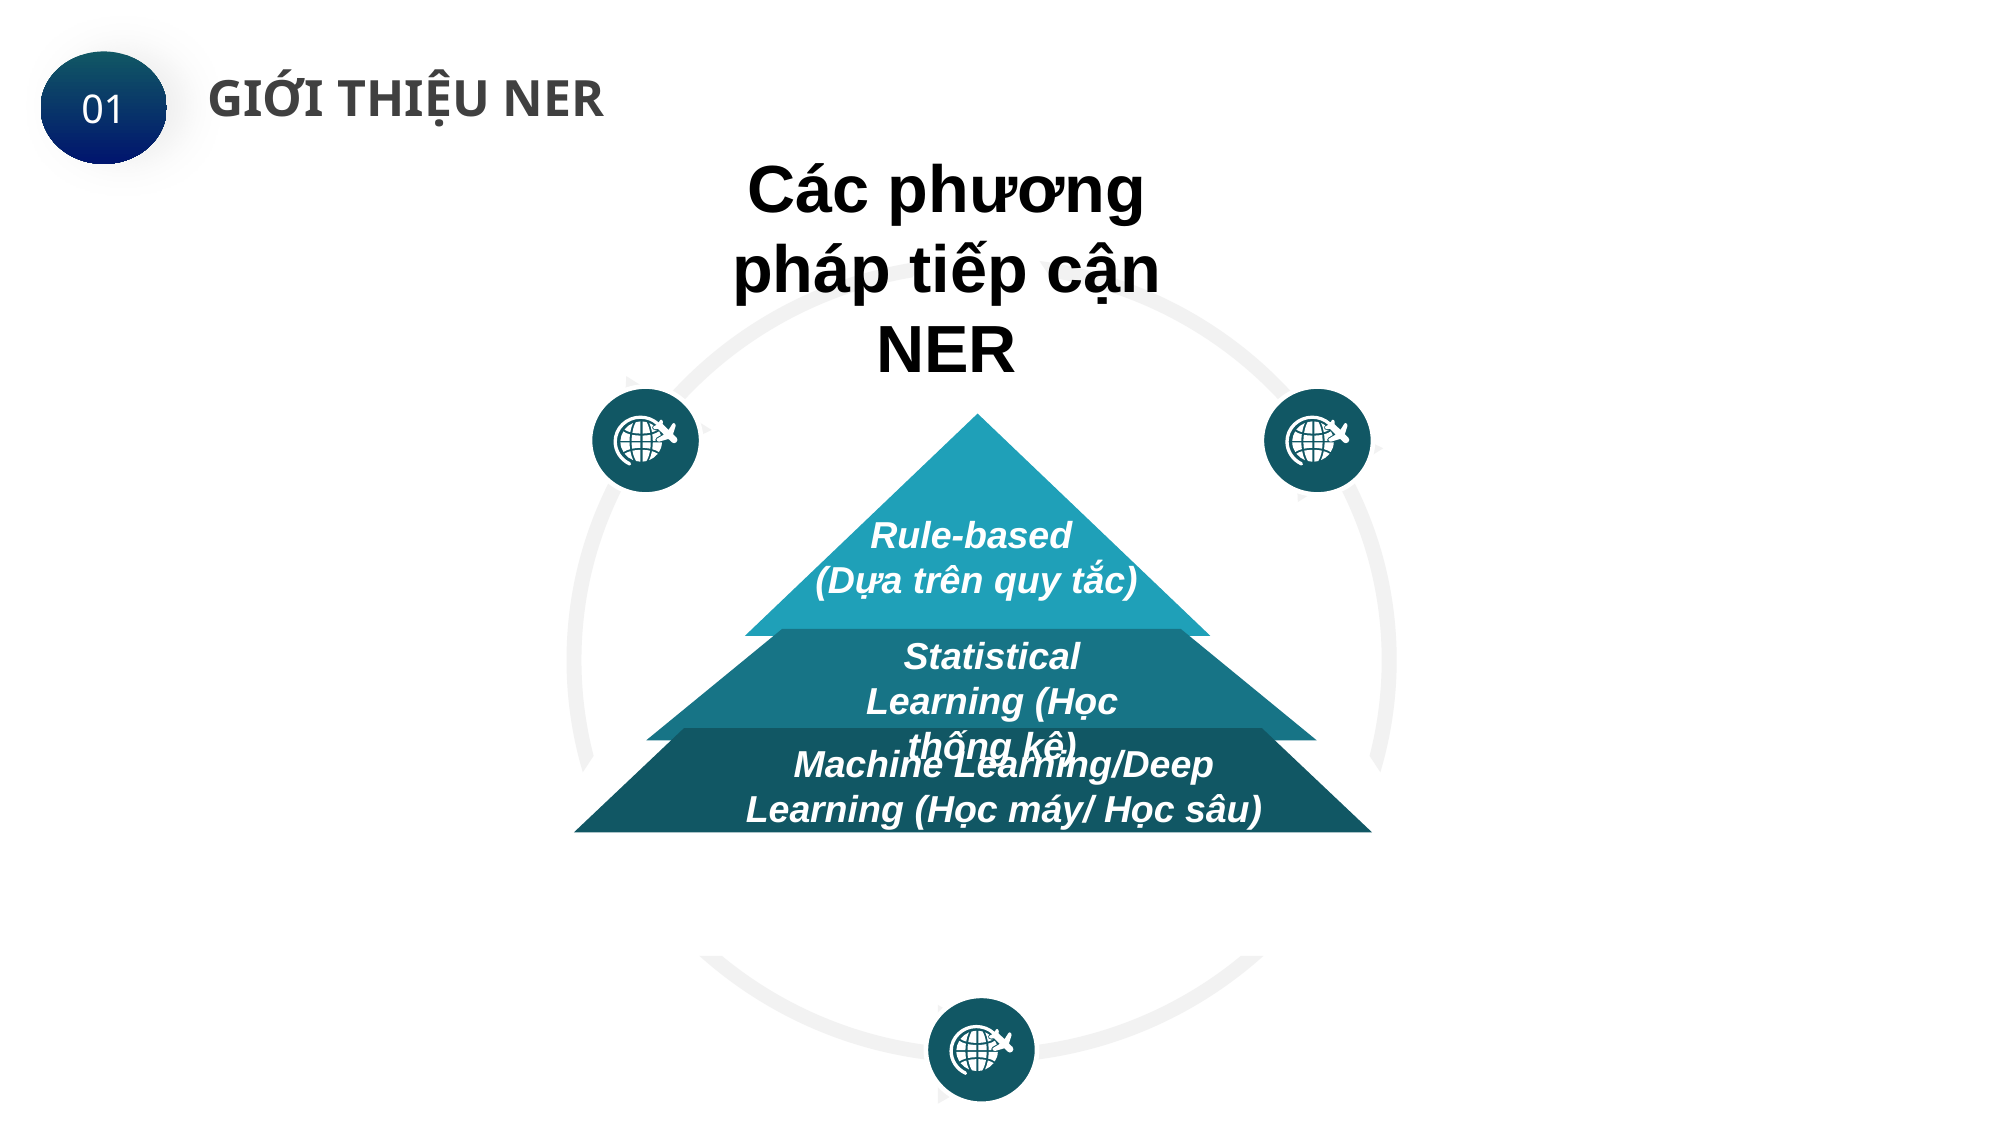

01
GIỚI THIỆU NER
Các phương pháp tiếp cận NER

Rule-based
(Dựa trên quy tắc)
Statistical Learning (Học thống kê)
Machine Learning/Deep Learning (Học máy/ Học sâu)